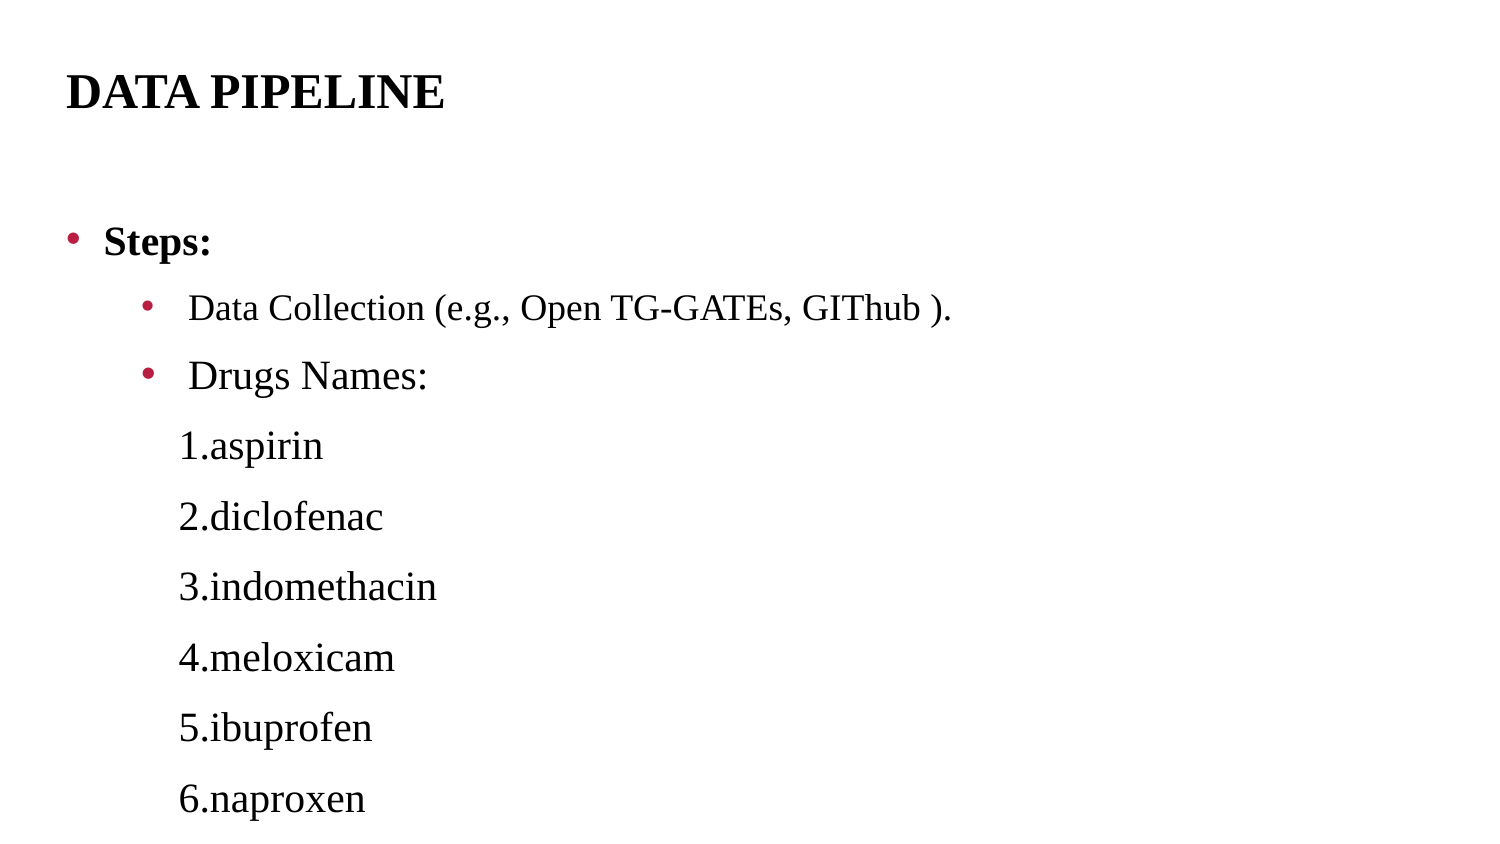

# DATA PIPELINE
Steps:
Data Collection (e.g., Open TG-GATEs, GIThub ).
Drugs Names:
1.aspirin
2.diclofenac
3.indomethacin
4.meloxicam
5.ibuprofen
6.naproxen